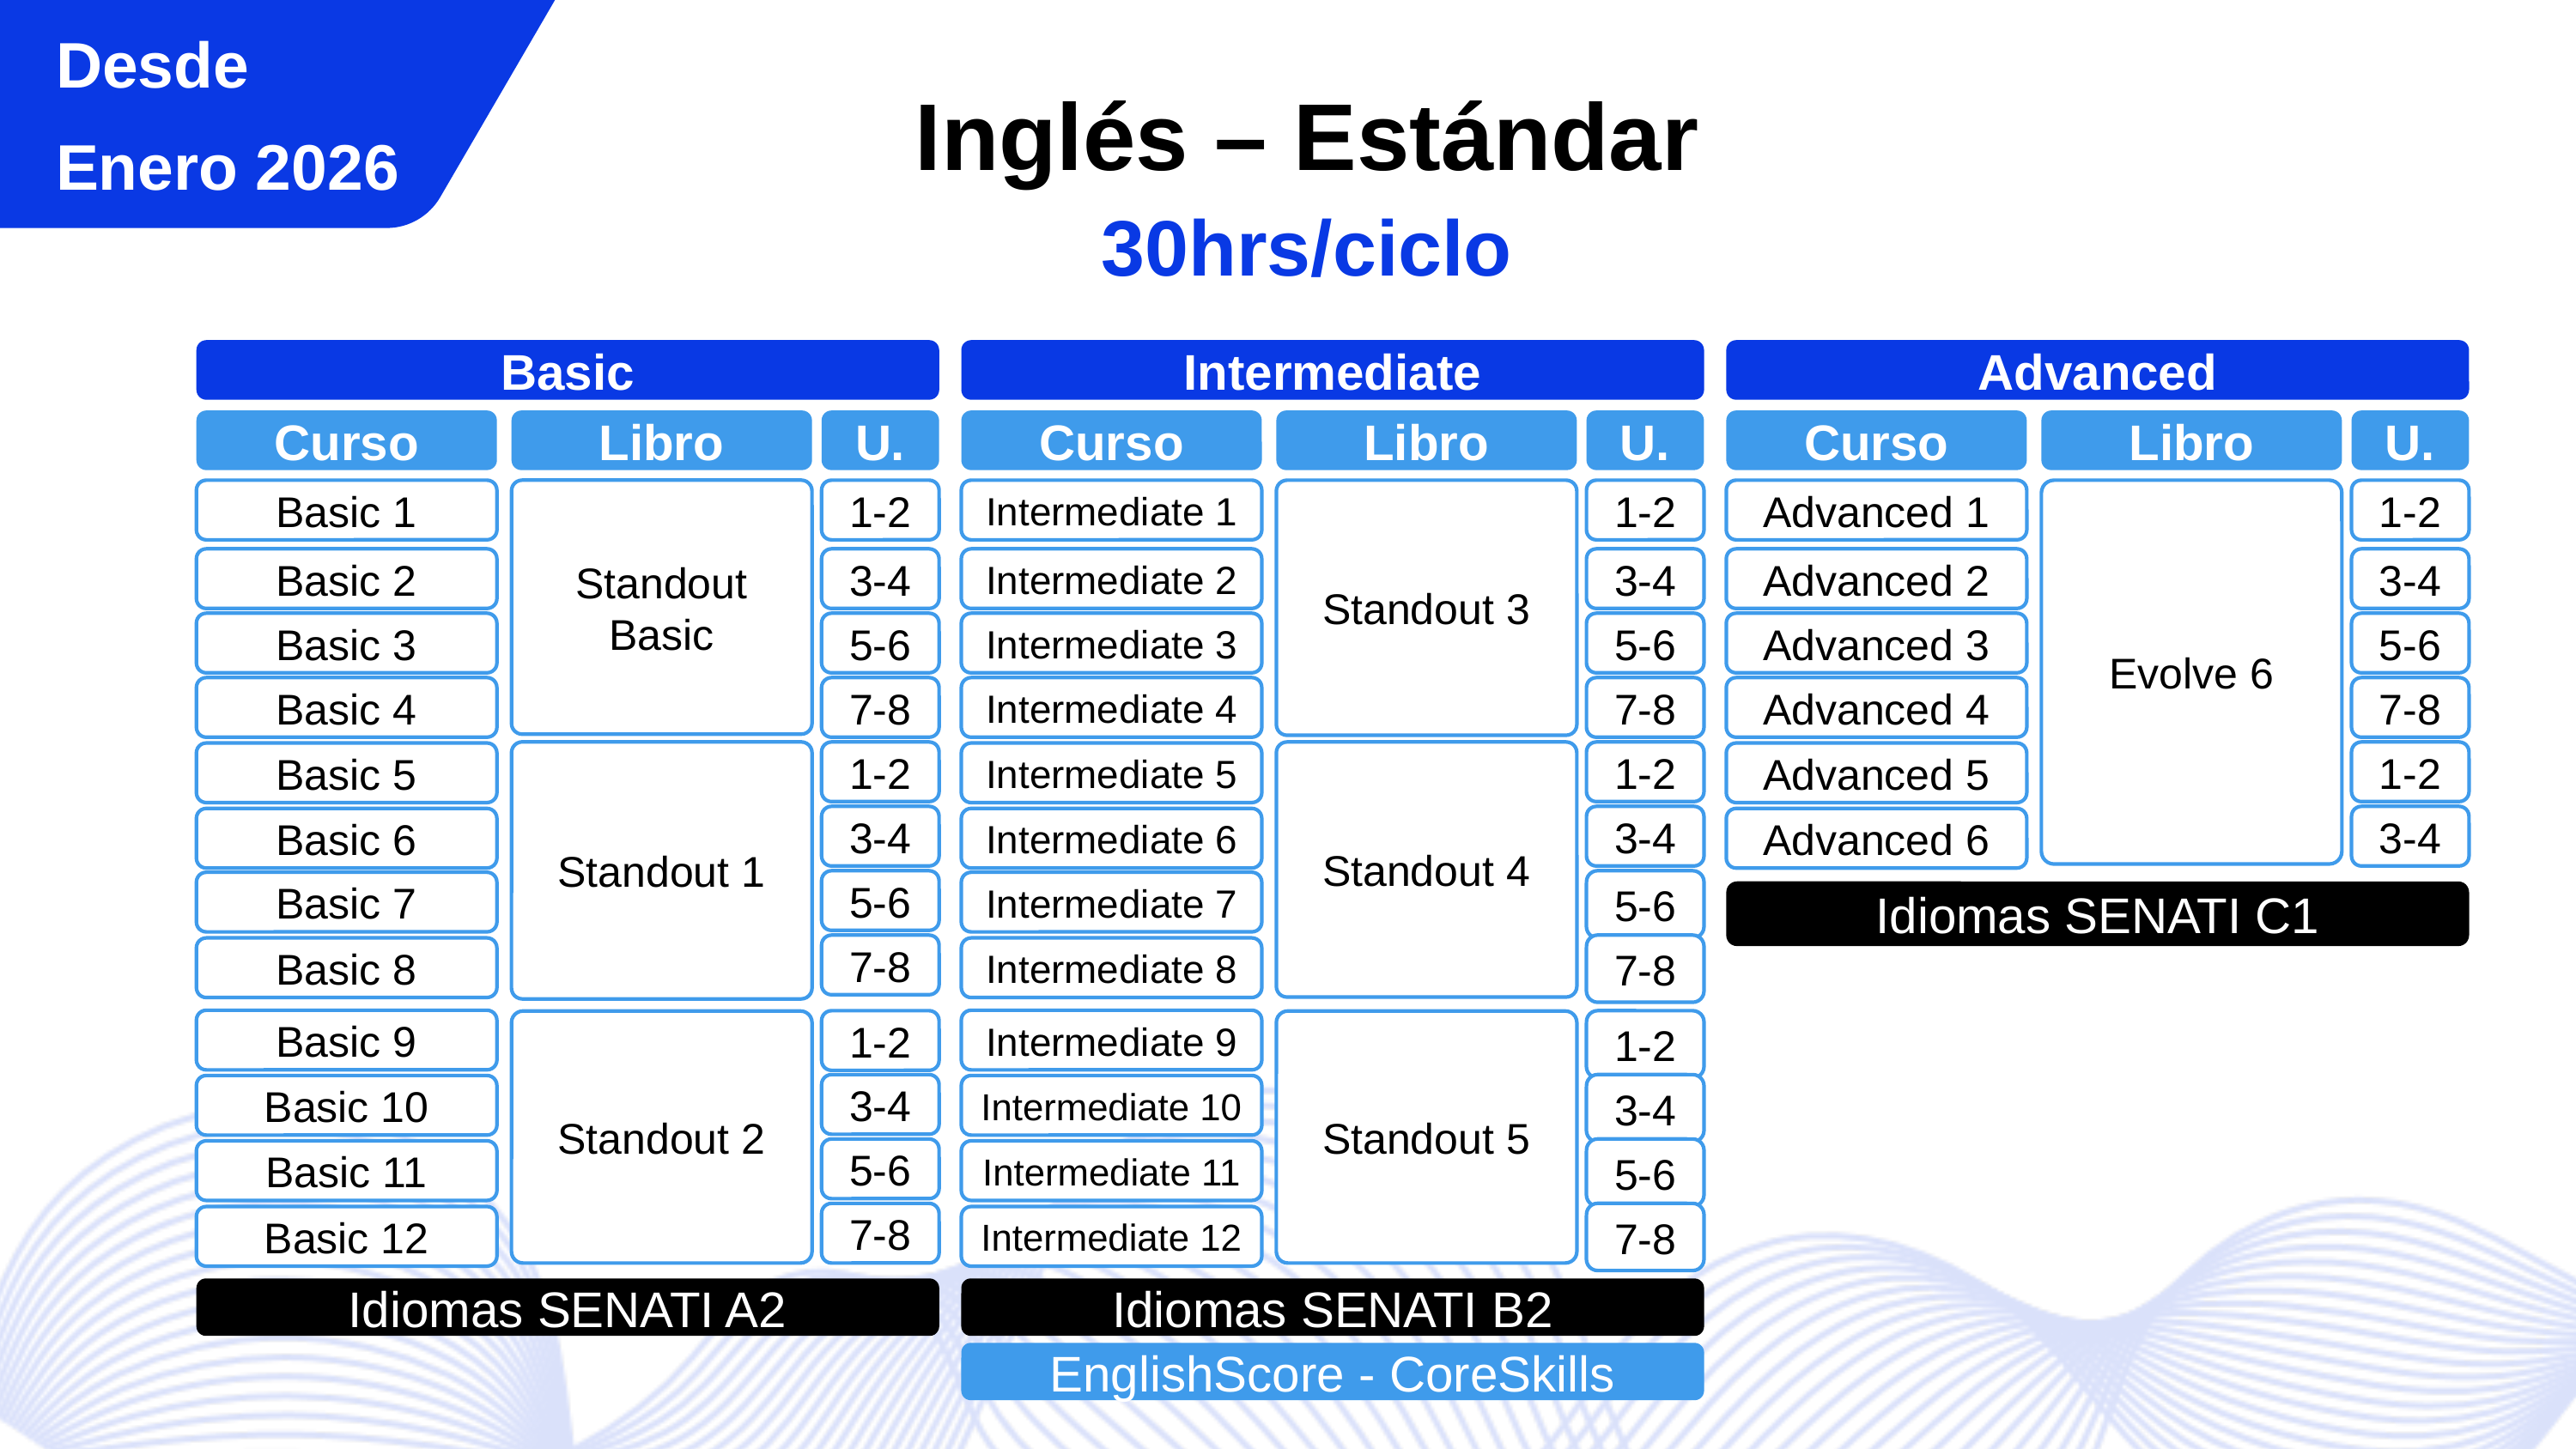

Desde
Enero 2026
Inglés – Estándar
30hrs/ciclo
Basic
Intermediate
Advanced
Curso
Libro
U.
Curso
Libro
U.
Curso
Libro
U.
Basic 1
Standout Basic
1-2
Intermediate 1
Standout 3
1-2
Advanced 1
Evolve 6
1-2
Basic 2
3-4
Intermediate 2
3-4
Advanced 2
3-4
Basic 3
5-6
Intermediate 3
5-6
Advanced 3
5-6
Basic 4
7-8
Intermediate 4
7-8
Advanced 4
7-8
Standout 1
1-2
Standout 4
1-2
1-2
Basic 5
Intermediate 5
Advanced 5
3-4
3-4
3-4
Basic 6
Intermediate 6
Advanced 6
5-6
5-6
Basic 7
Intermediate 7
Idiomas SENATI C1
7-8
7-8
Basic 8
Intermediate 8
Basic 9
Intermediate 9
1-2
1-2
Standout 2
Standout 5

3-4
3-4
Basic 10
Intermediate 10
5-6
5-6
Basic 11
Intermediate 11
7-8
7-8
Basic 12
Intermediate 12
Idiomas SENATI A2
Idiomas SENATI B2
EnglishScore - CoreSkills